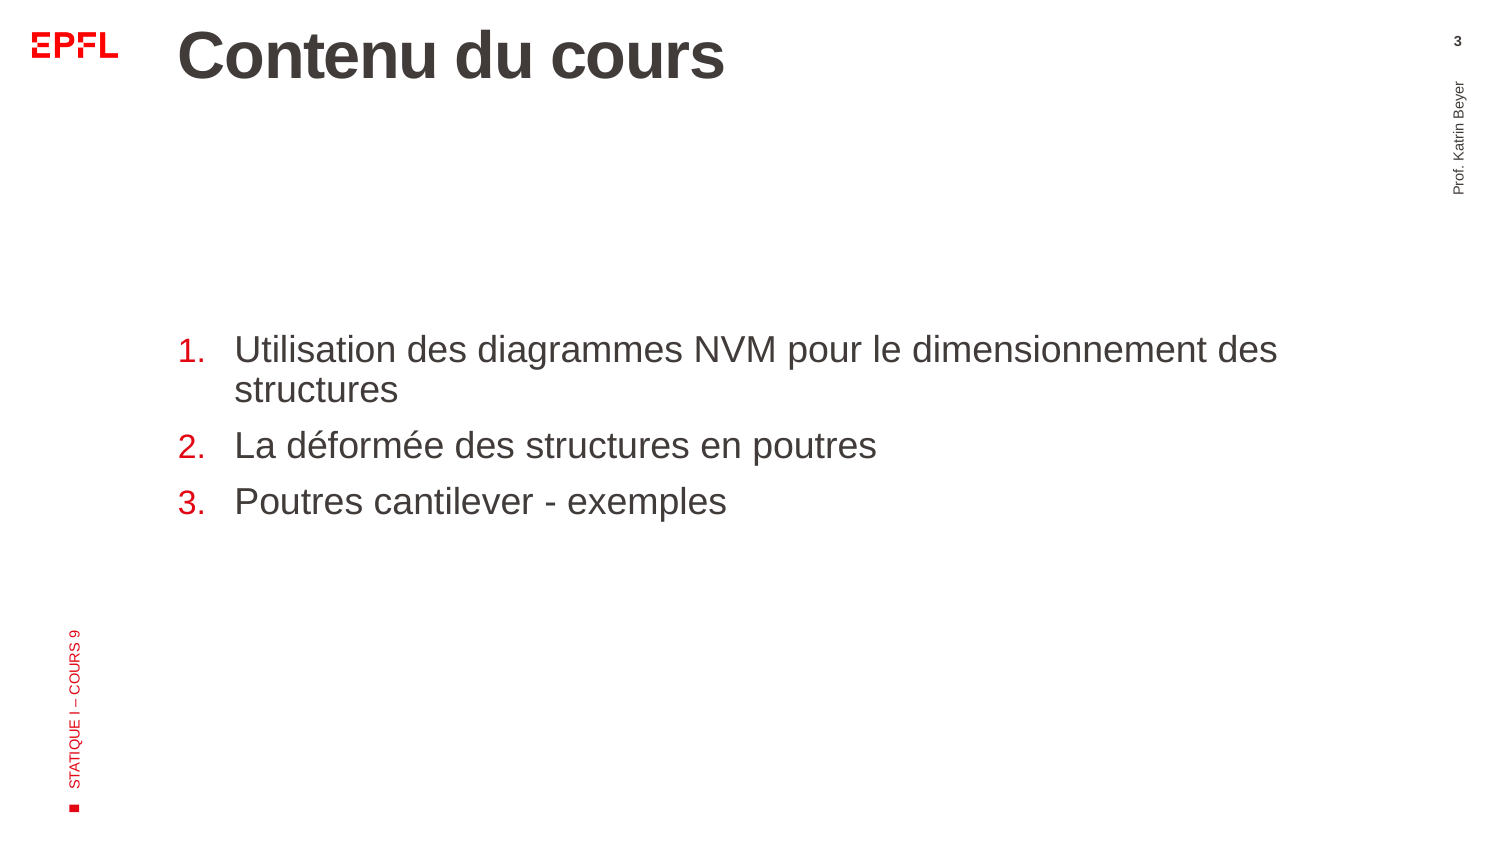

# Contenu du cours
3
Prof. Katrin Beyer
Utilisation des diagrammes NVM pour le dimensionnement des structures
La déformée des structures en poutres
Poutres cantilever - exemples
STATIQUE I – COURS 9